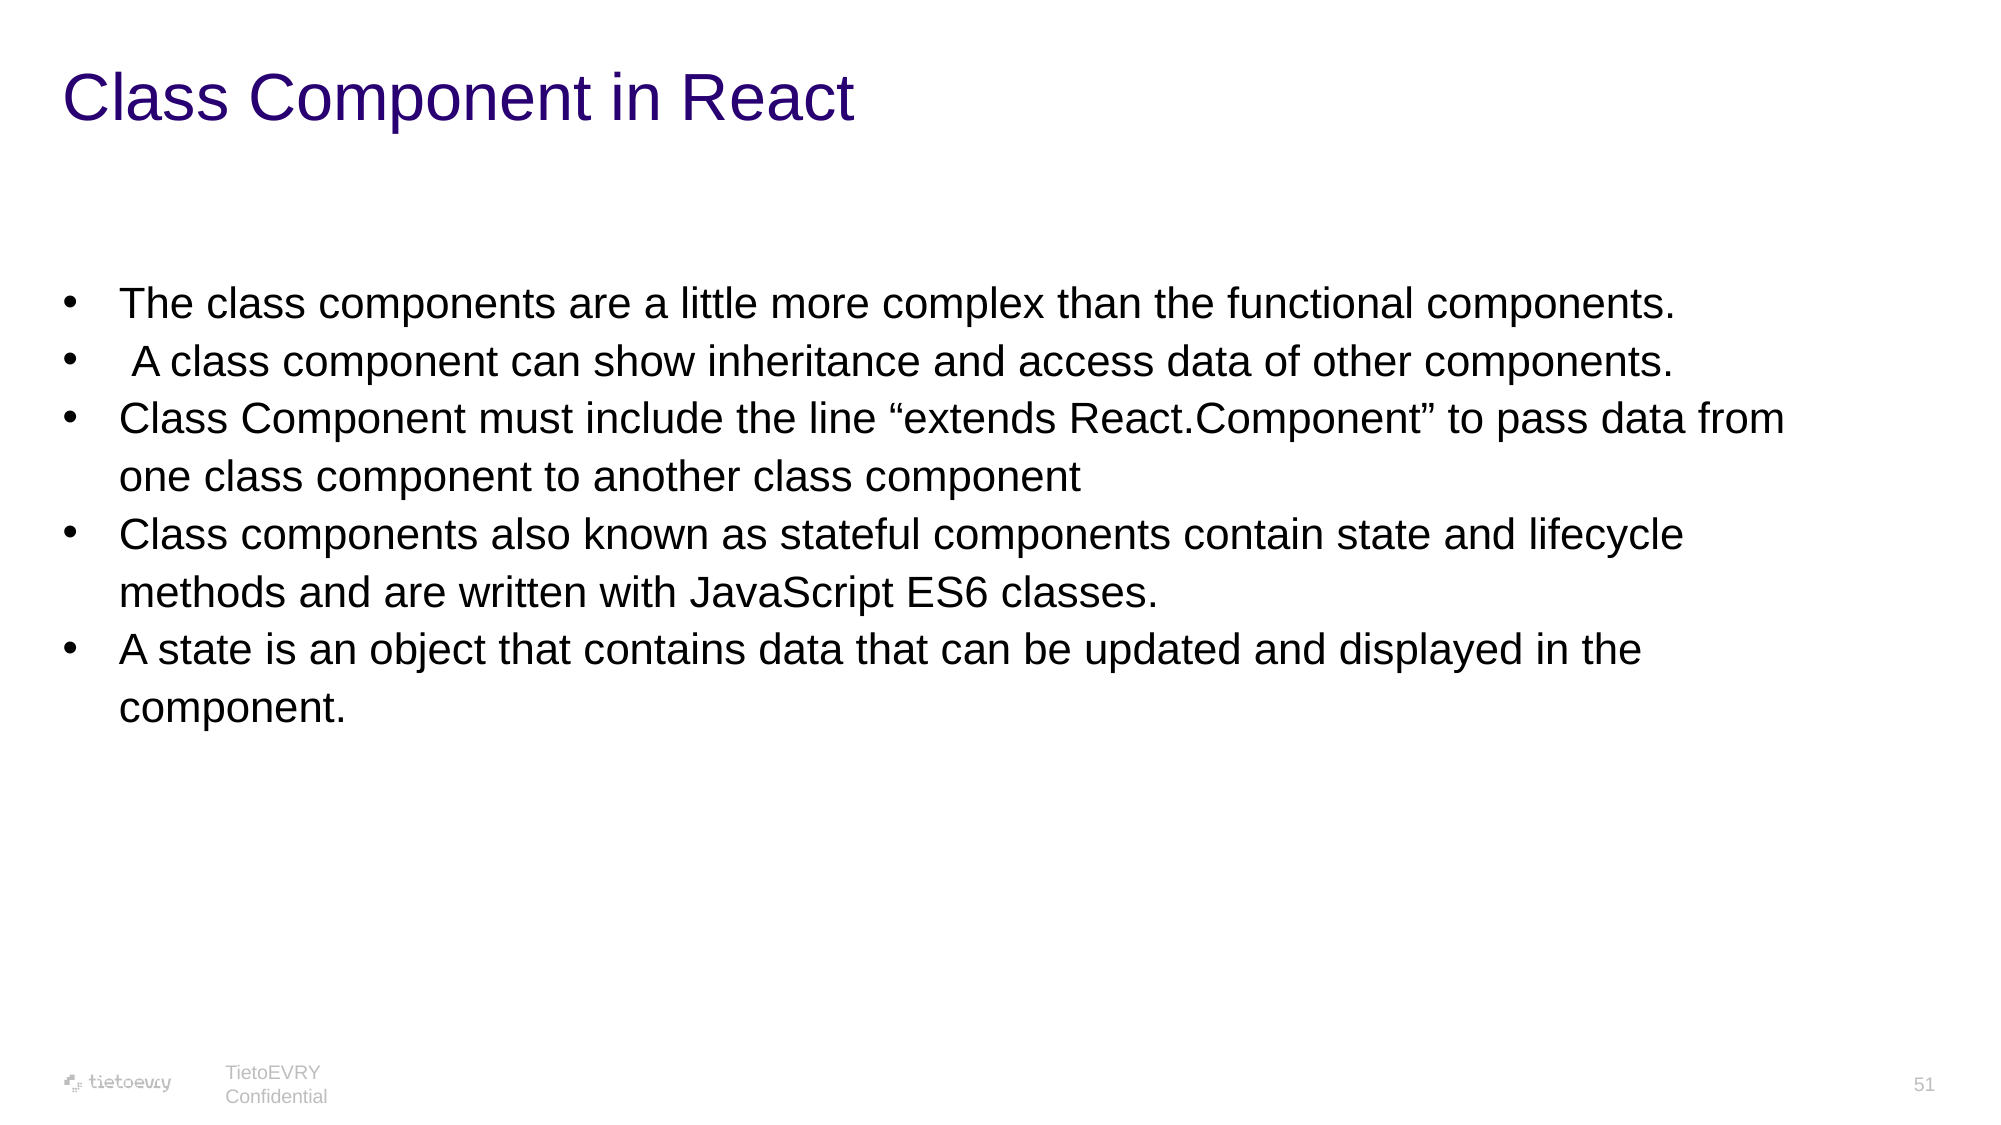

# Class Component in React

The class components are a little more complex than the functional components.
 A class component can show inheritance and access data of other components.
Class Component must include the line “extends React.Component” to pass data from one class component to another class component
Class components also known as stateful components contain state and lifecycle methods and are written with JavaScript ES6 classes.
A state is an object that contains data that can be updated and displayed in the component.

TietoEVRY Confidential
51